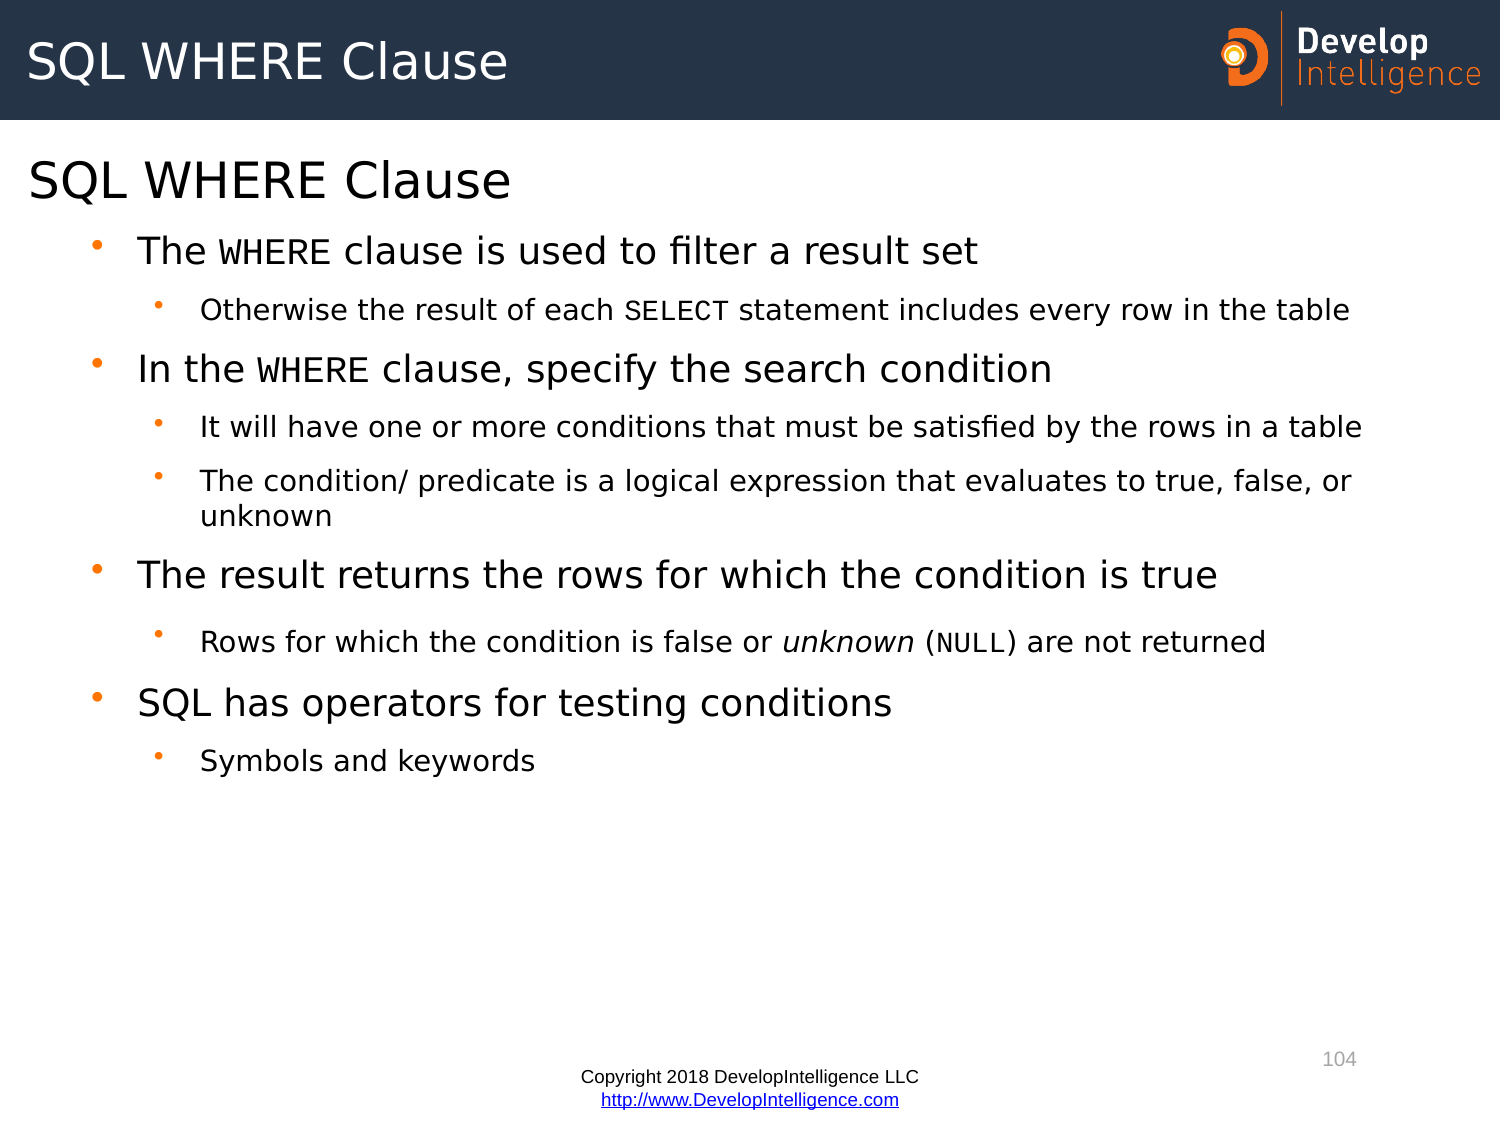

# SQL WHERE Clause
SQL WHERE Clause
The WHERE clause is used to filter a result set
Otherwise the result of each SELECT statement includes every row in the table
In the WHERE clause, specify the search condition
It will have one or more conditions that must be satisfied by the rows in a table
The condition/ predicate is a logical expression that evaluates to true, false, or unknown
The result returns the rows for which the condition is true
Rows for which the condition is false or unknown (NULL) are not returned
SQL has operators for testing conditions
Symbols and keywords

104